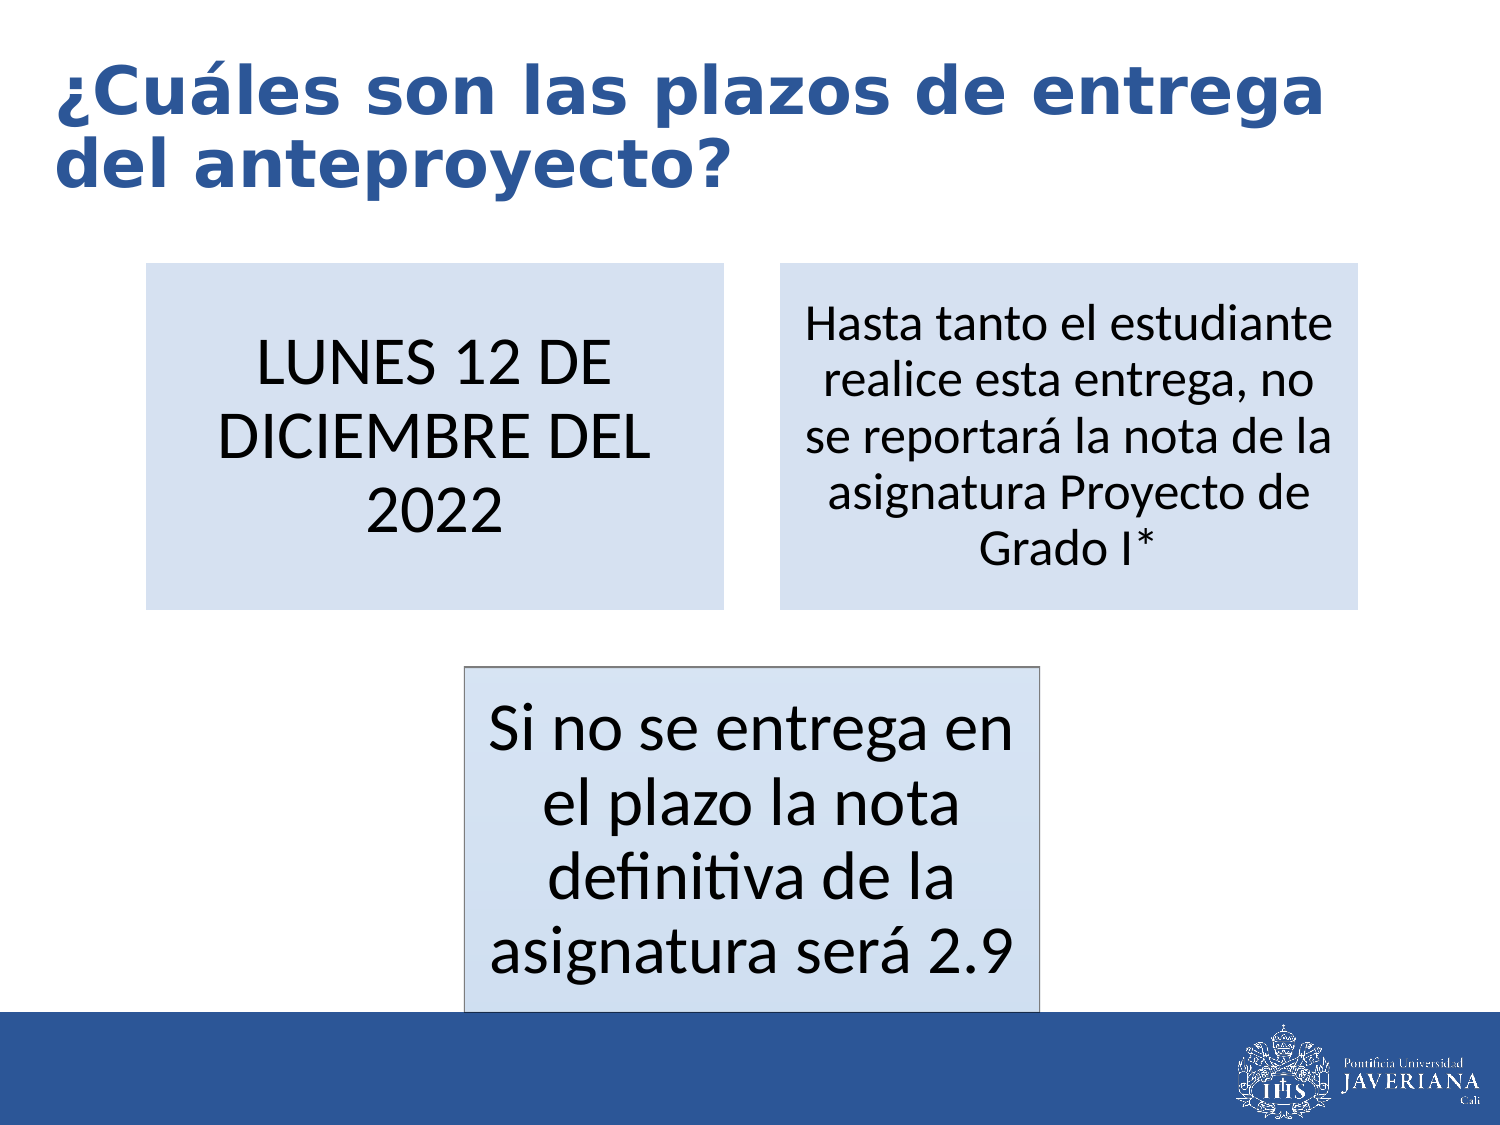

# ¿Cuáles son las plazos de entrega del anteproyecto?
LUNES 12 DE DICIEMBRE DEL 2022
Hasta tanto el estudiante
realice esta entrega, no se reportará la nota de la asignatura Proyecto de
Grado I*
Si no se entrega en el plazo la nota definitiva de la asignatura será 2.9